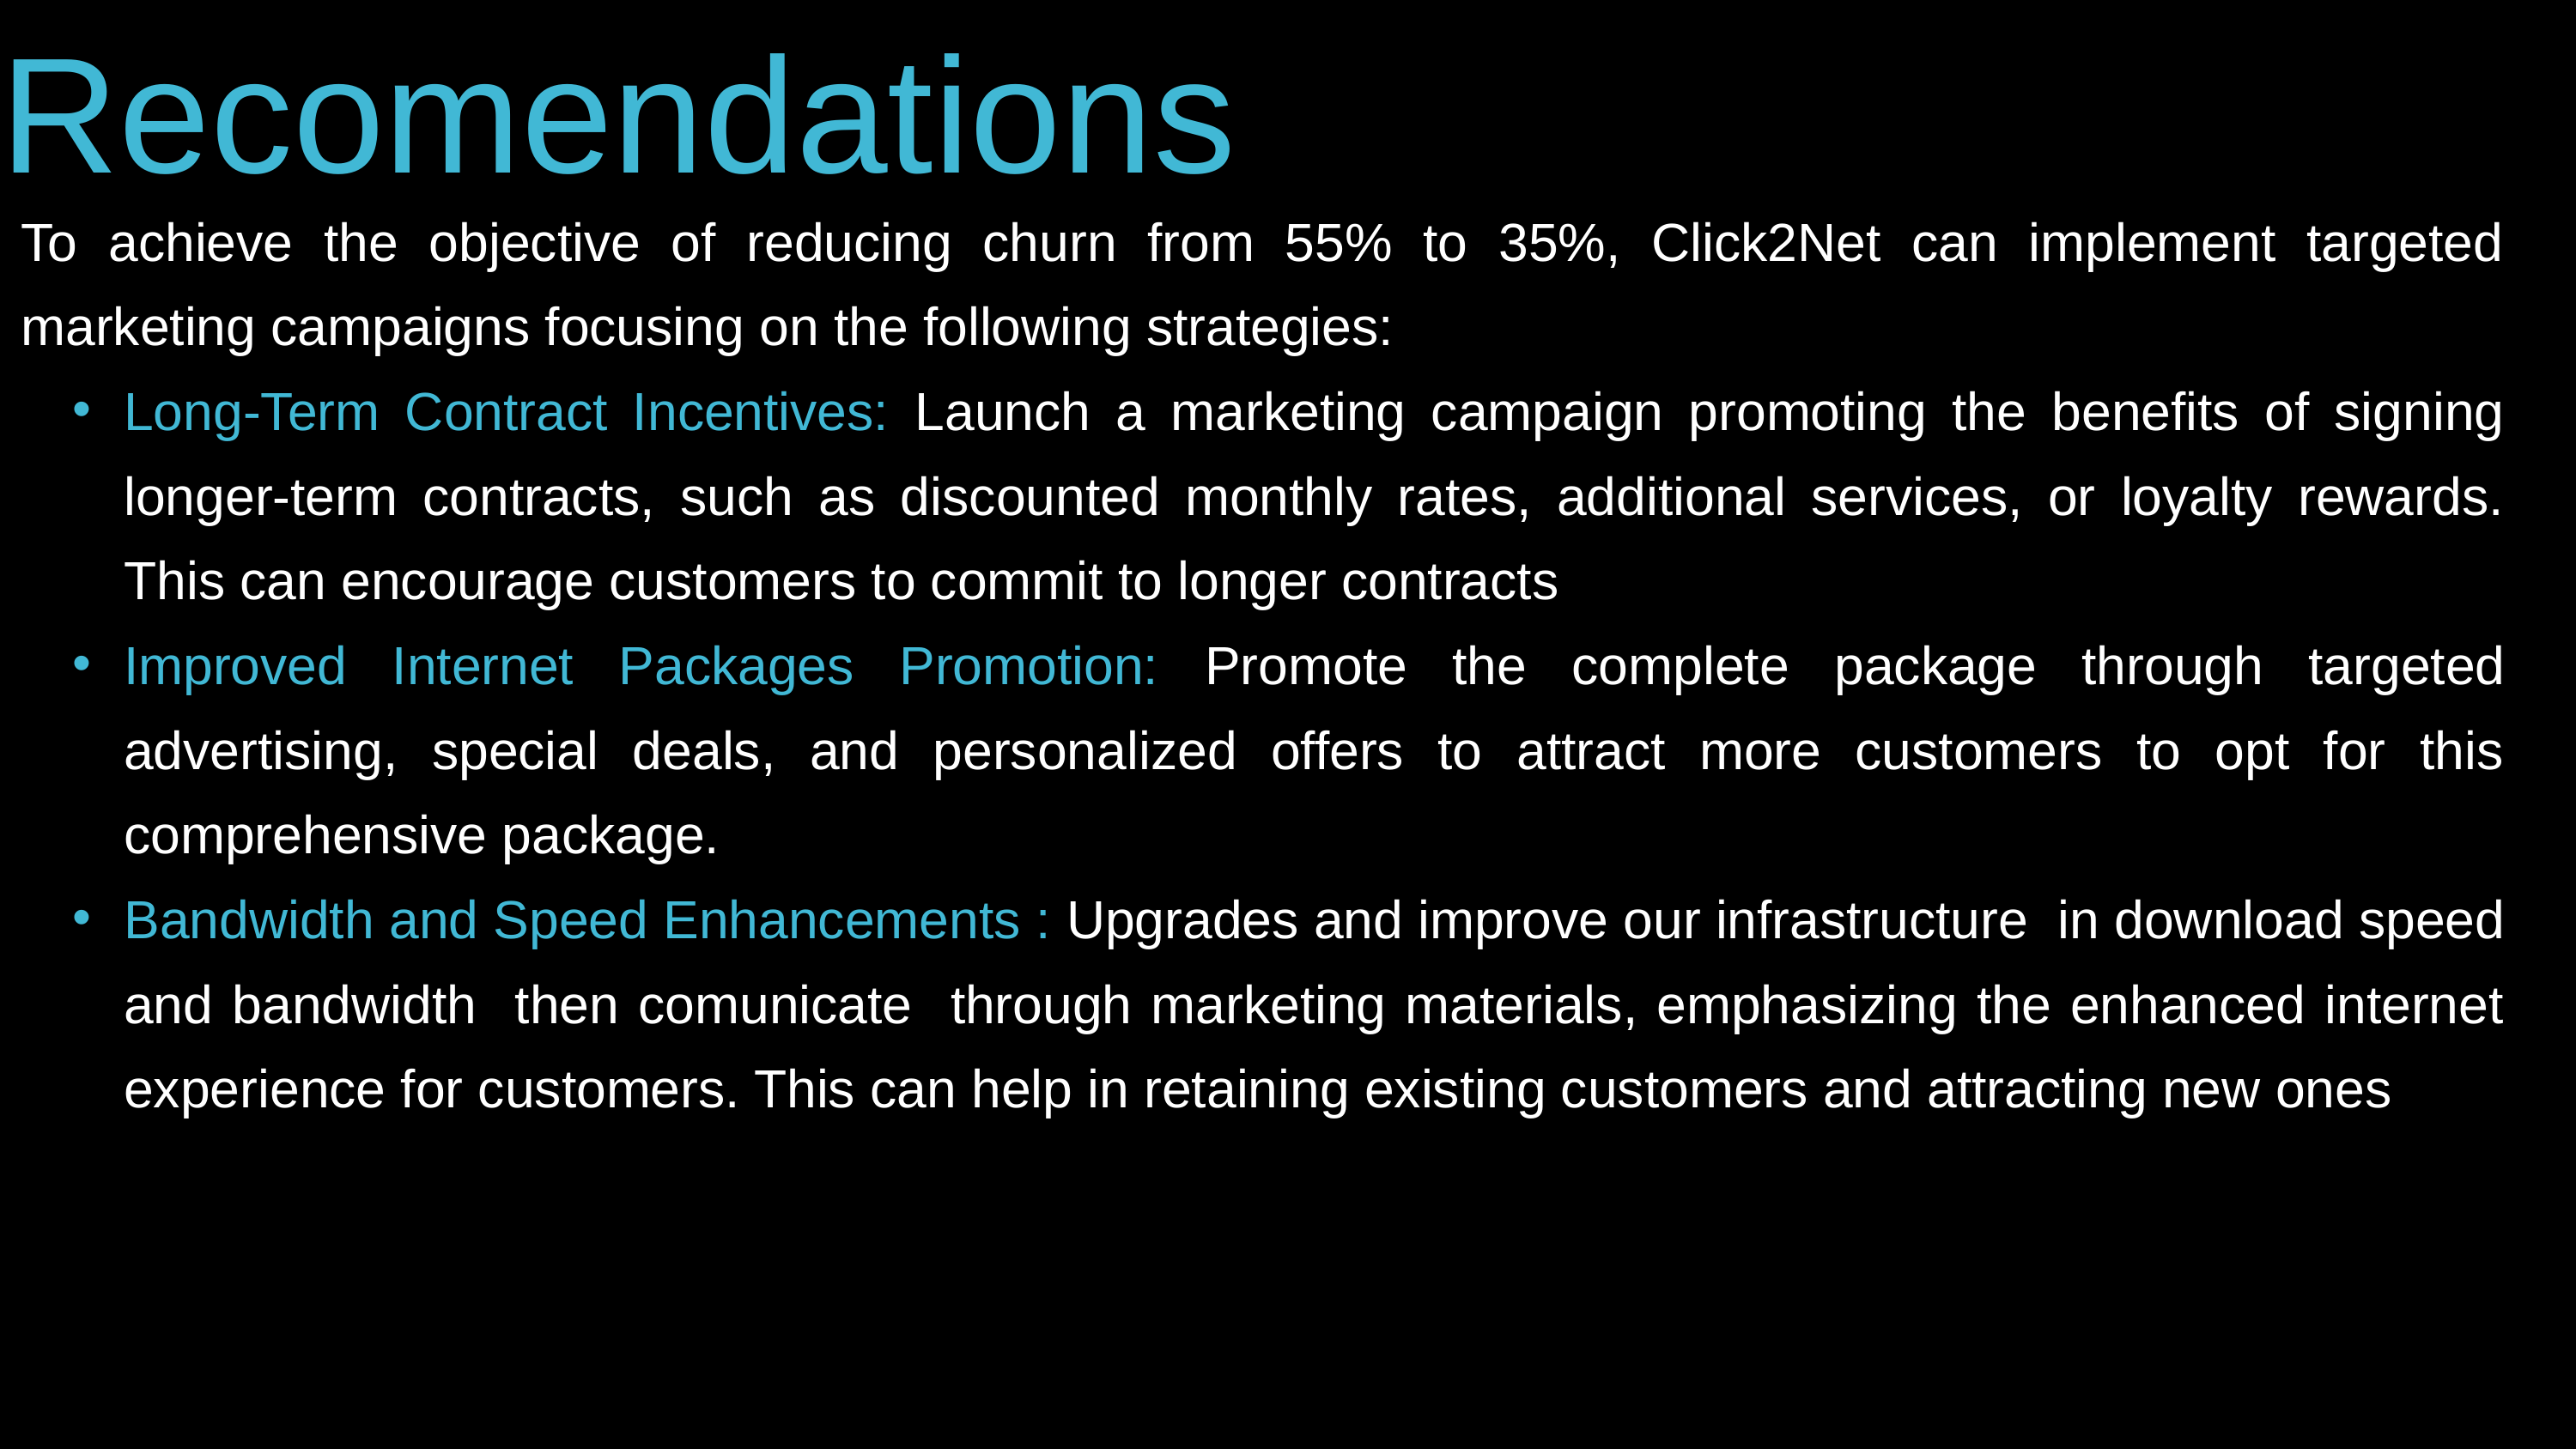

Recomendations
To achieve the objective of reducing churn from 55% to 35%, Click2Net can implement targeted marketing campaigns focusing on the following strategies:
Long-Term Contract Incentives: Launch a marketing campaign promoting the benefits of signing longer-term contracts, such as discounted monthly rates, additional services, or loyalty rewards. This can encourage customers to commit to longer contracts
Improved Internet Packages Promotion: Promote the complete package through targeted advertising, special deals, and personalized offers to attract more customers to opt for this comprehensive package.
Bandwidth and Speed Enhancements : Upgrades and improve our infrastructure  in download speed and bandwidth  then comunicate  through marketing materials, emphasizing the enhanced internet experience for customers. This can help in retaining existing customers and attracting new ones